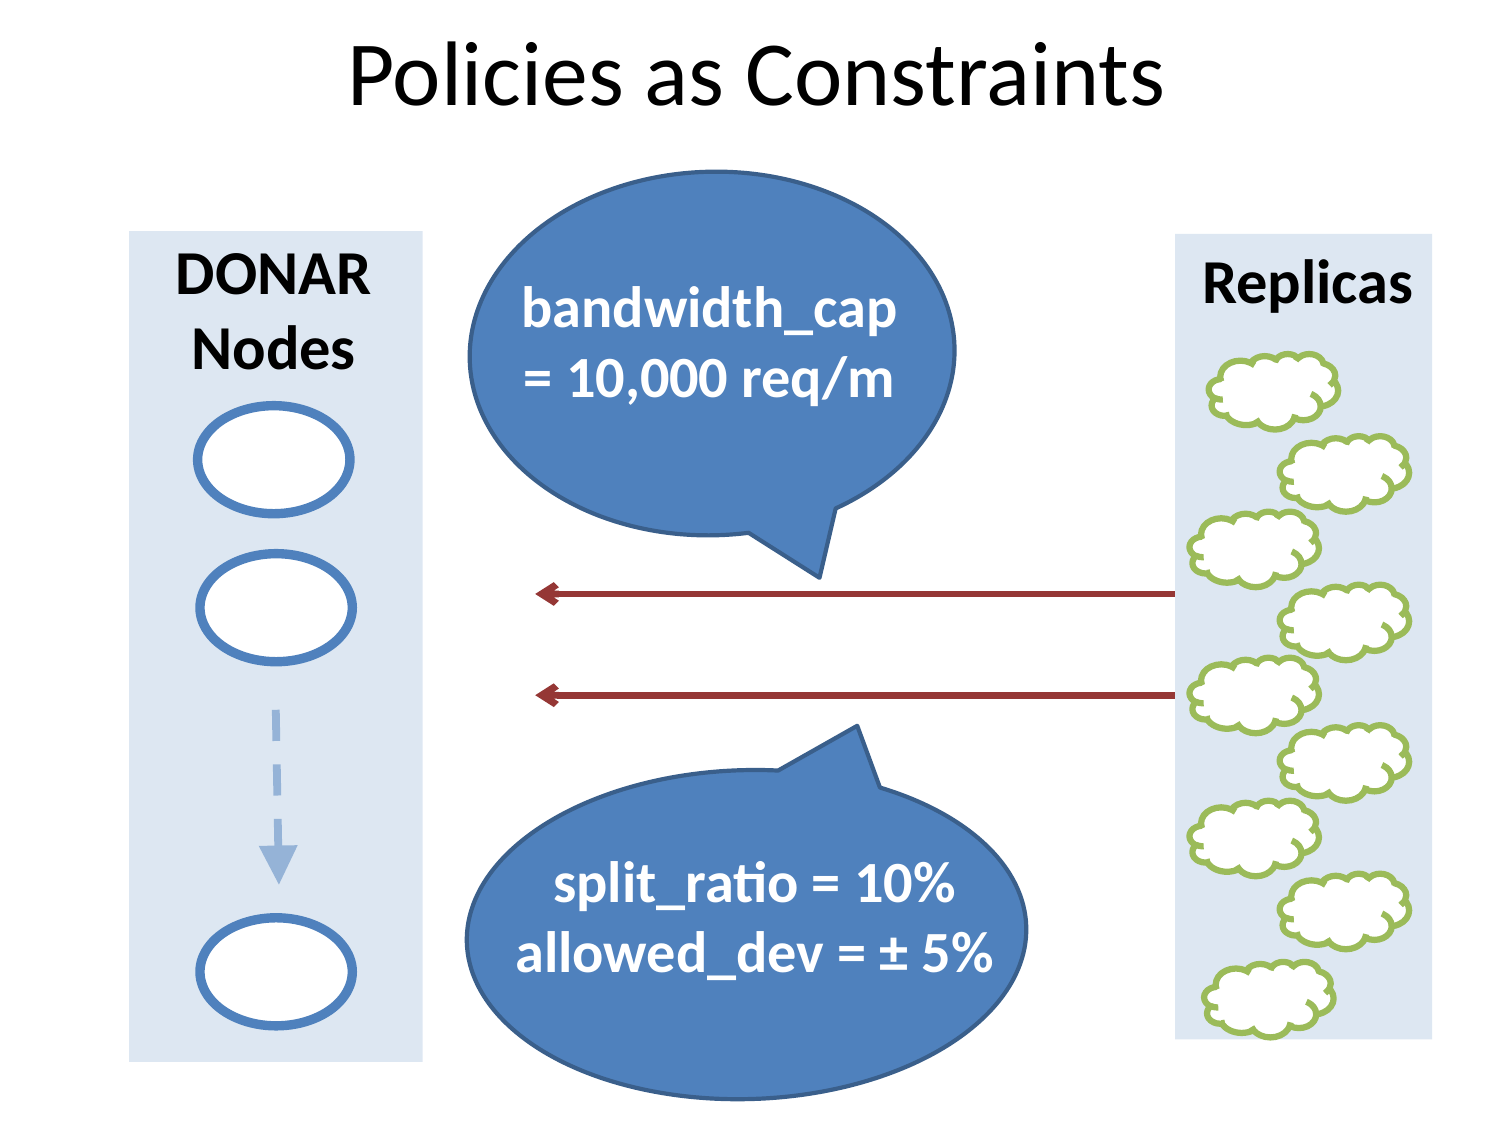

# Policies as Constraints

bandwidth_cap = 10,000 req/m
DONAR Nodes

Replicas

split_ratio = 10%
allowed_dev = ± 5%